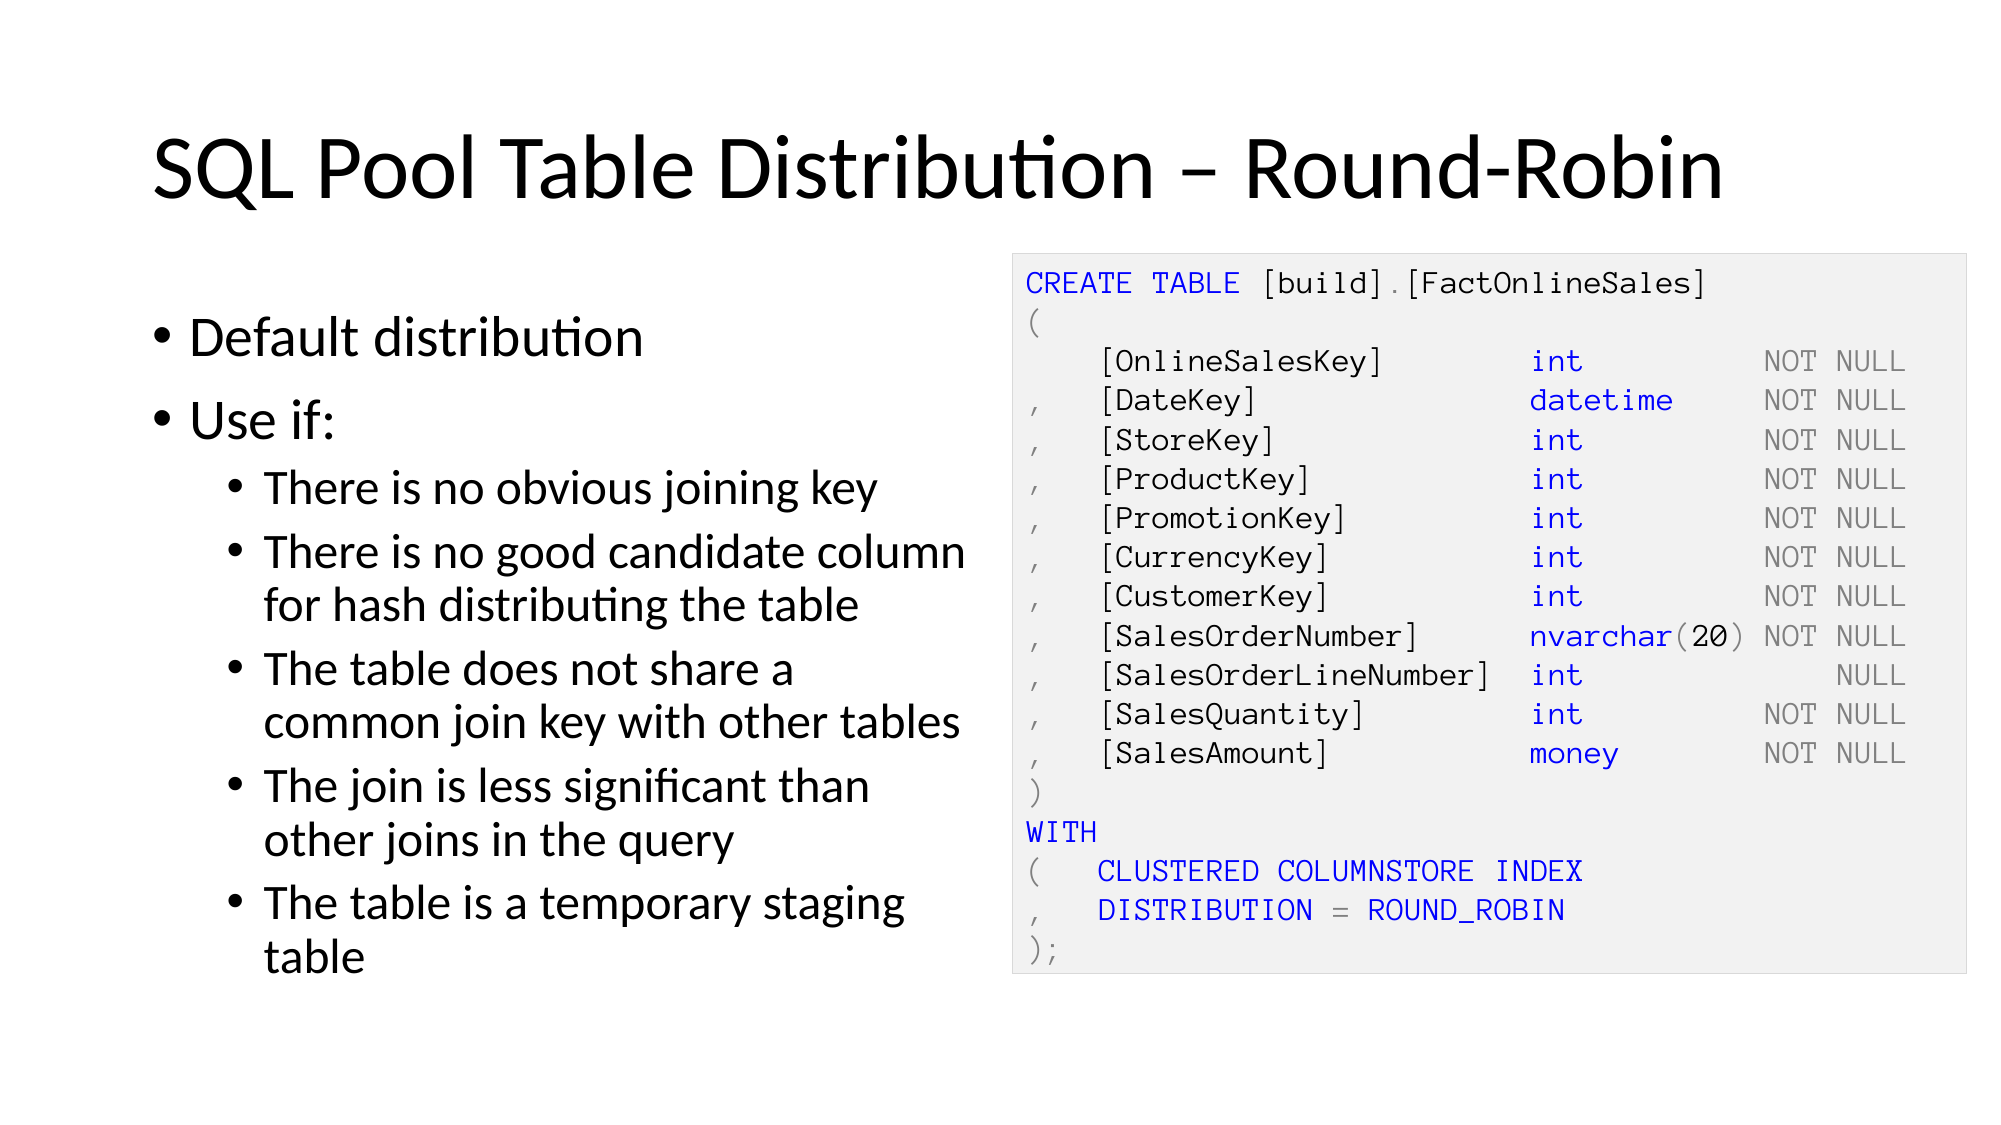

# SQL Pool Table Distribution – Round-Robin
CREATE TABLE [build].[FactOnlineSales]
(
    [OnlineSalesKey]        int          NOT NULL
,   [DateKey]               datetime     NOT NULL
,   [StoreKey]              int          NOT NULL
,   [ProductKey]            int          NOT NULL
,   [PromotionKey]          int          NOT NULL
,   [CurrencyKey]           int          NOT NULL
,   [CustomerKey]           int          NOT NULL
,   [SalesOrderNumber]      nvarchar(20) NOT NULL
,   [SalesOrderLineNumber]  int              NULL
,   [SalesQuantity]         int          NOT NULL
,   [SalesAmount]           money        NOT NULL
)
WITH
(   CLUSTERED COLUMNSTORE INDEX
,   DISTRIBUTION = ROUND_ROBIN
);
Default distribution
Use if:
There is no obvious joining key
There is no good candidate column for hash distributing the table
The table does not share a common join key with other tables
The join is less significant than other joins in the query
The table is a temporary staging table